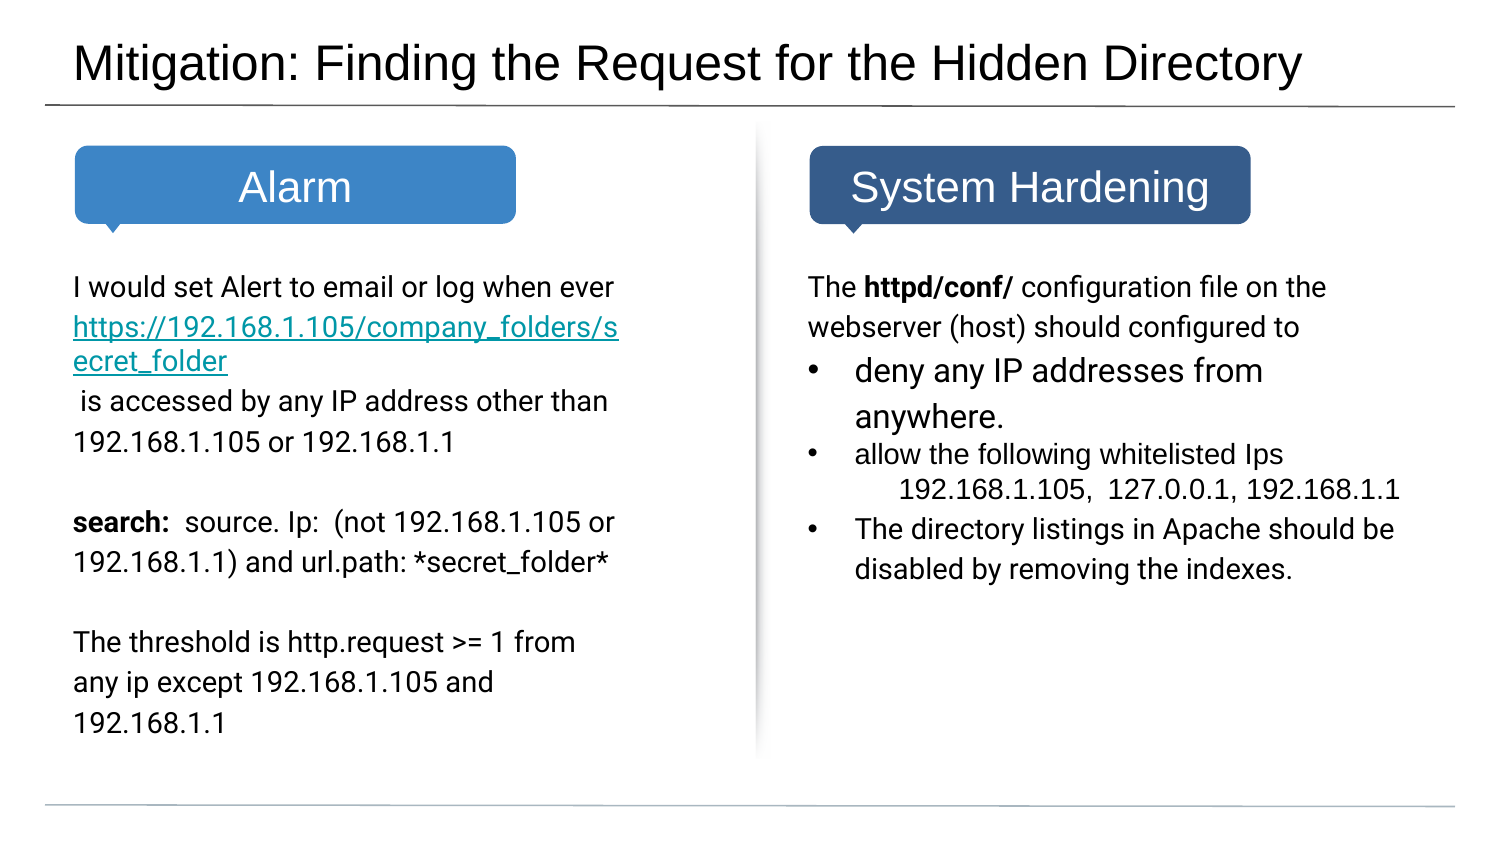

# Mitigation: Finding the Request for the Hidden Directory
I would set Alert to email or log when ever https://192.168.1.105/company_folders/secret_folder is accessed by any IP address other than 192.168.1.105 or 192.168.1.1

search:  source. Ip:  (not 192.168.1.105 or 192.168.1.1) and url.path: *secret_folder*

The threshold is http.request >= 1 from any ip except 192.168.1.105 and 192.168.1.1

The httpd/conf/ configuration file on the webserver (host) should configured to
deny any IP addresses from anywhere.
allow the following whitelisted Ips
           192.168.1.105, 	127.0.0.1, 192.168.1.1
The directory listings in Apache should be  disabled by removing the indexes.